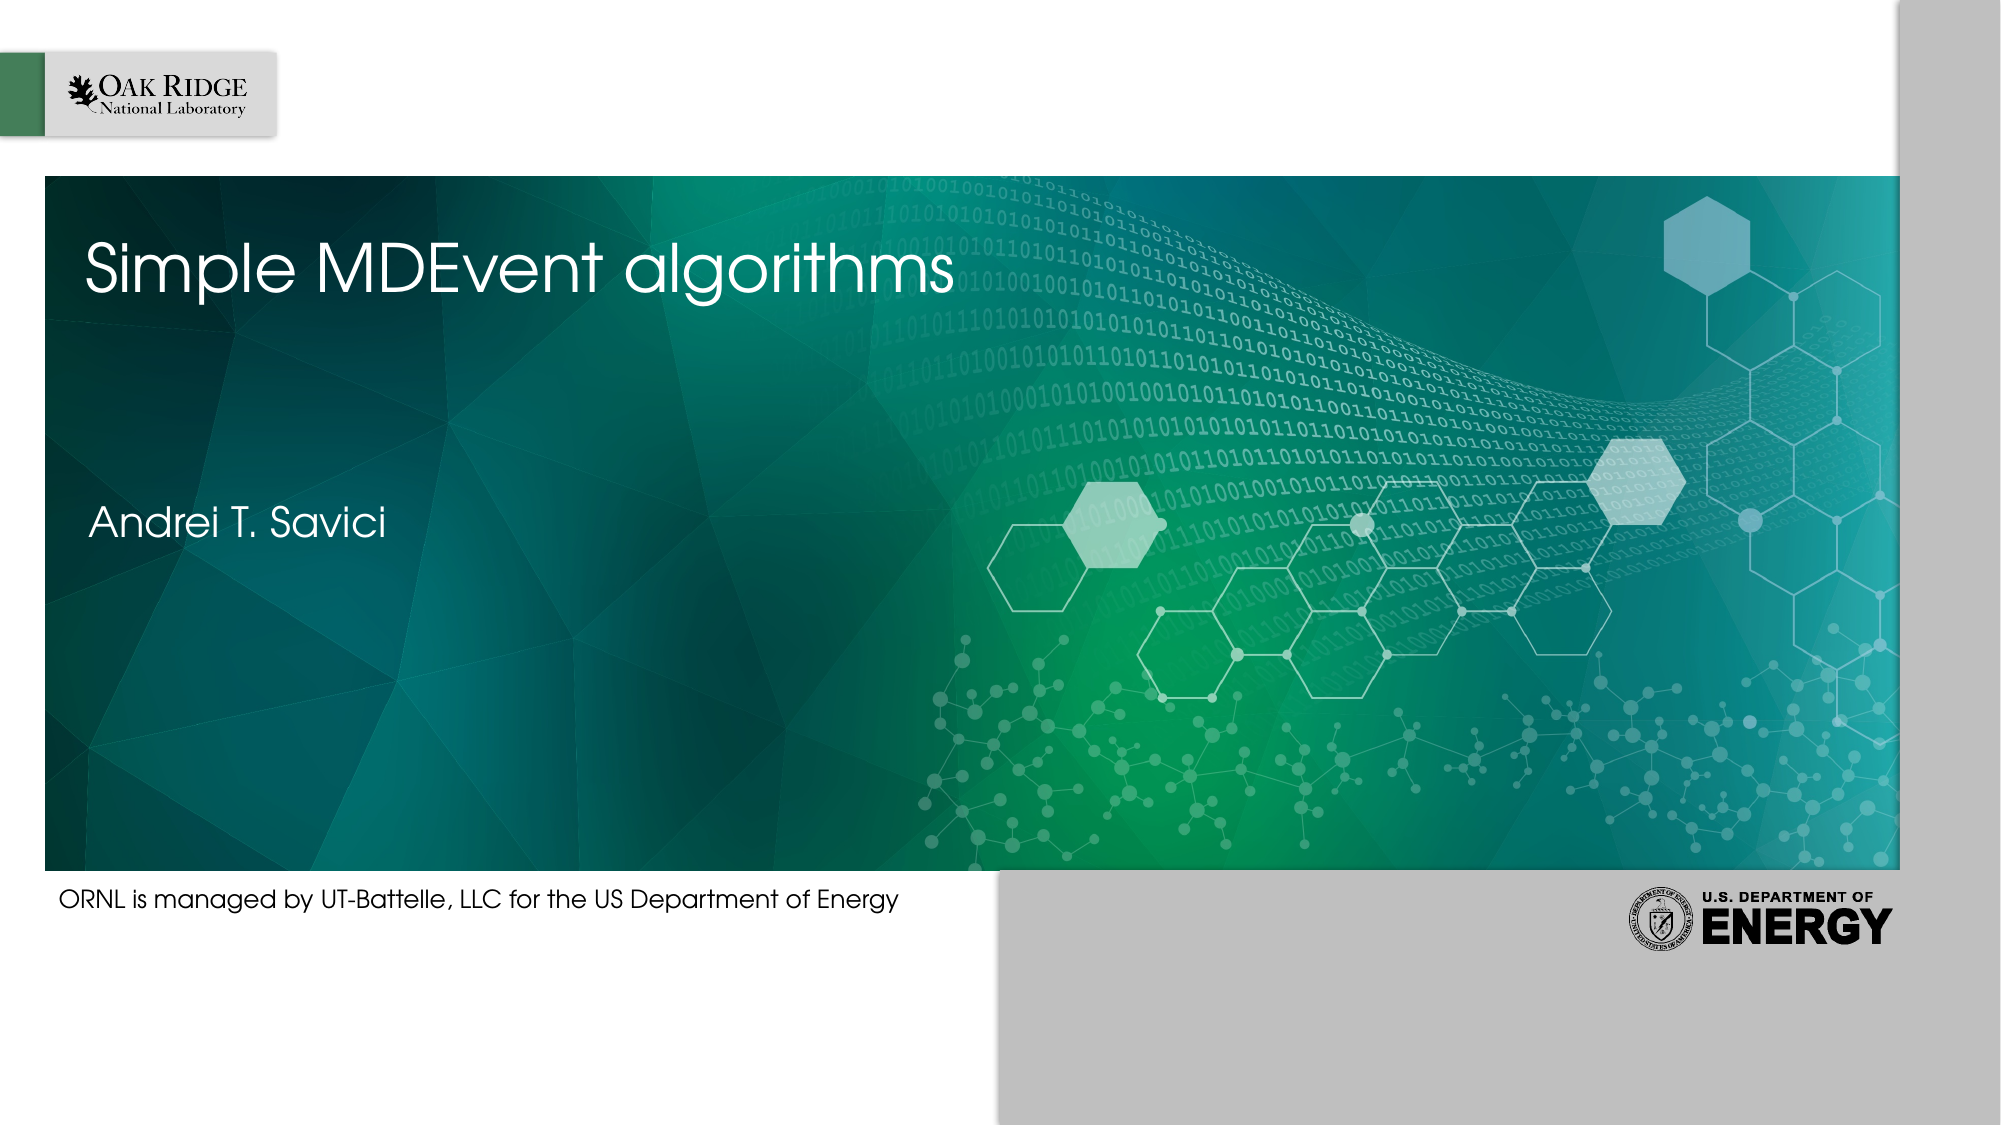

# Simple MDEvent algorithms
Andrei T. Savici